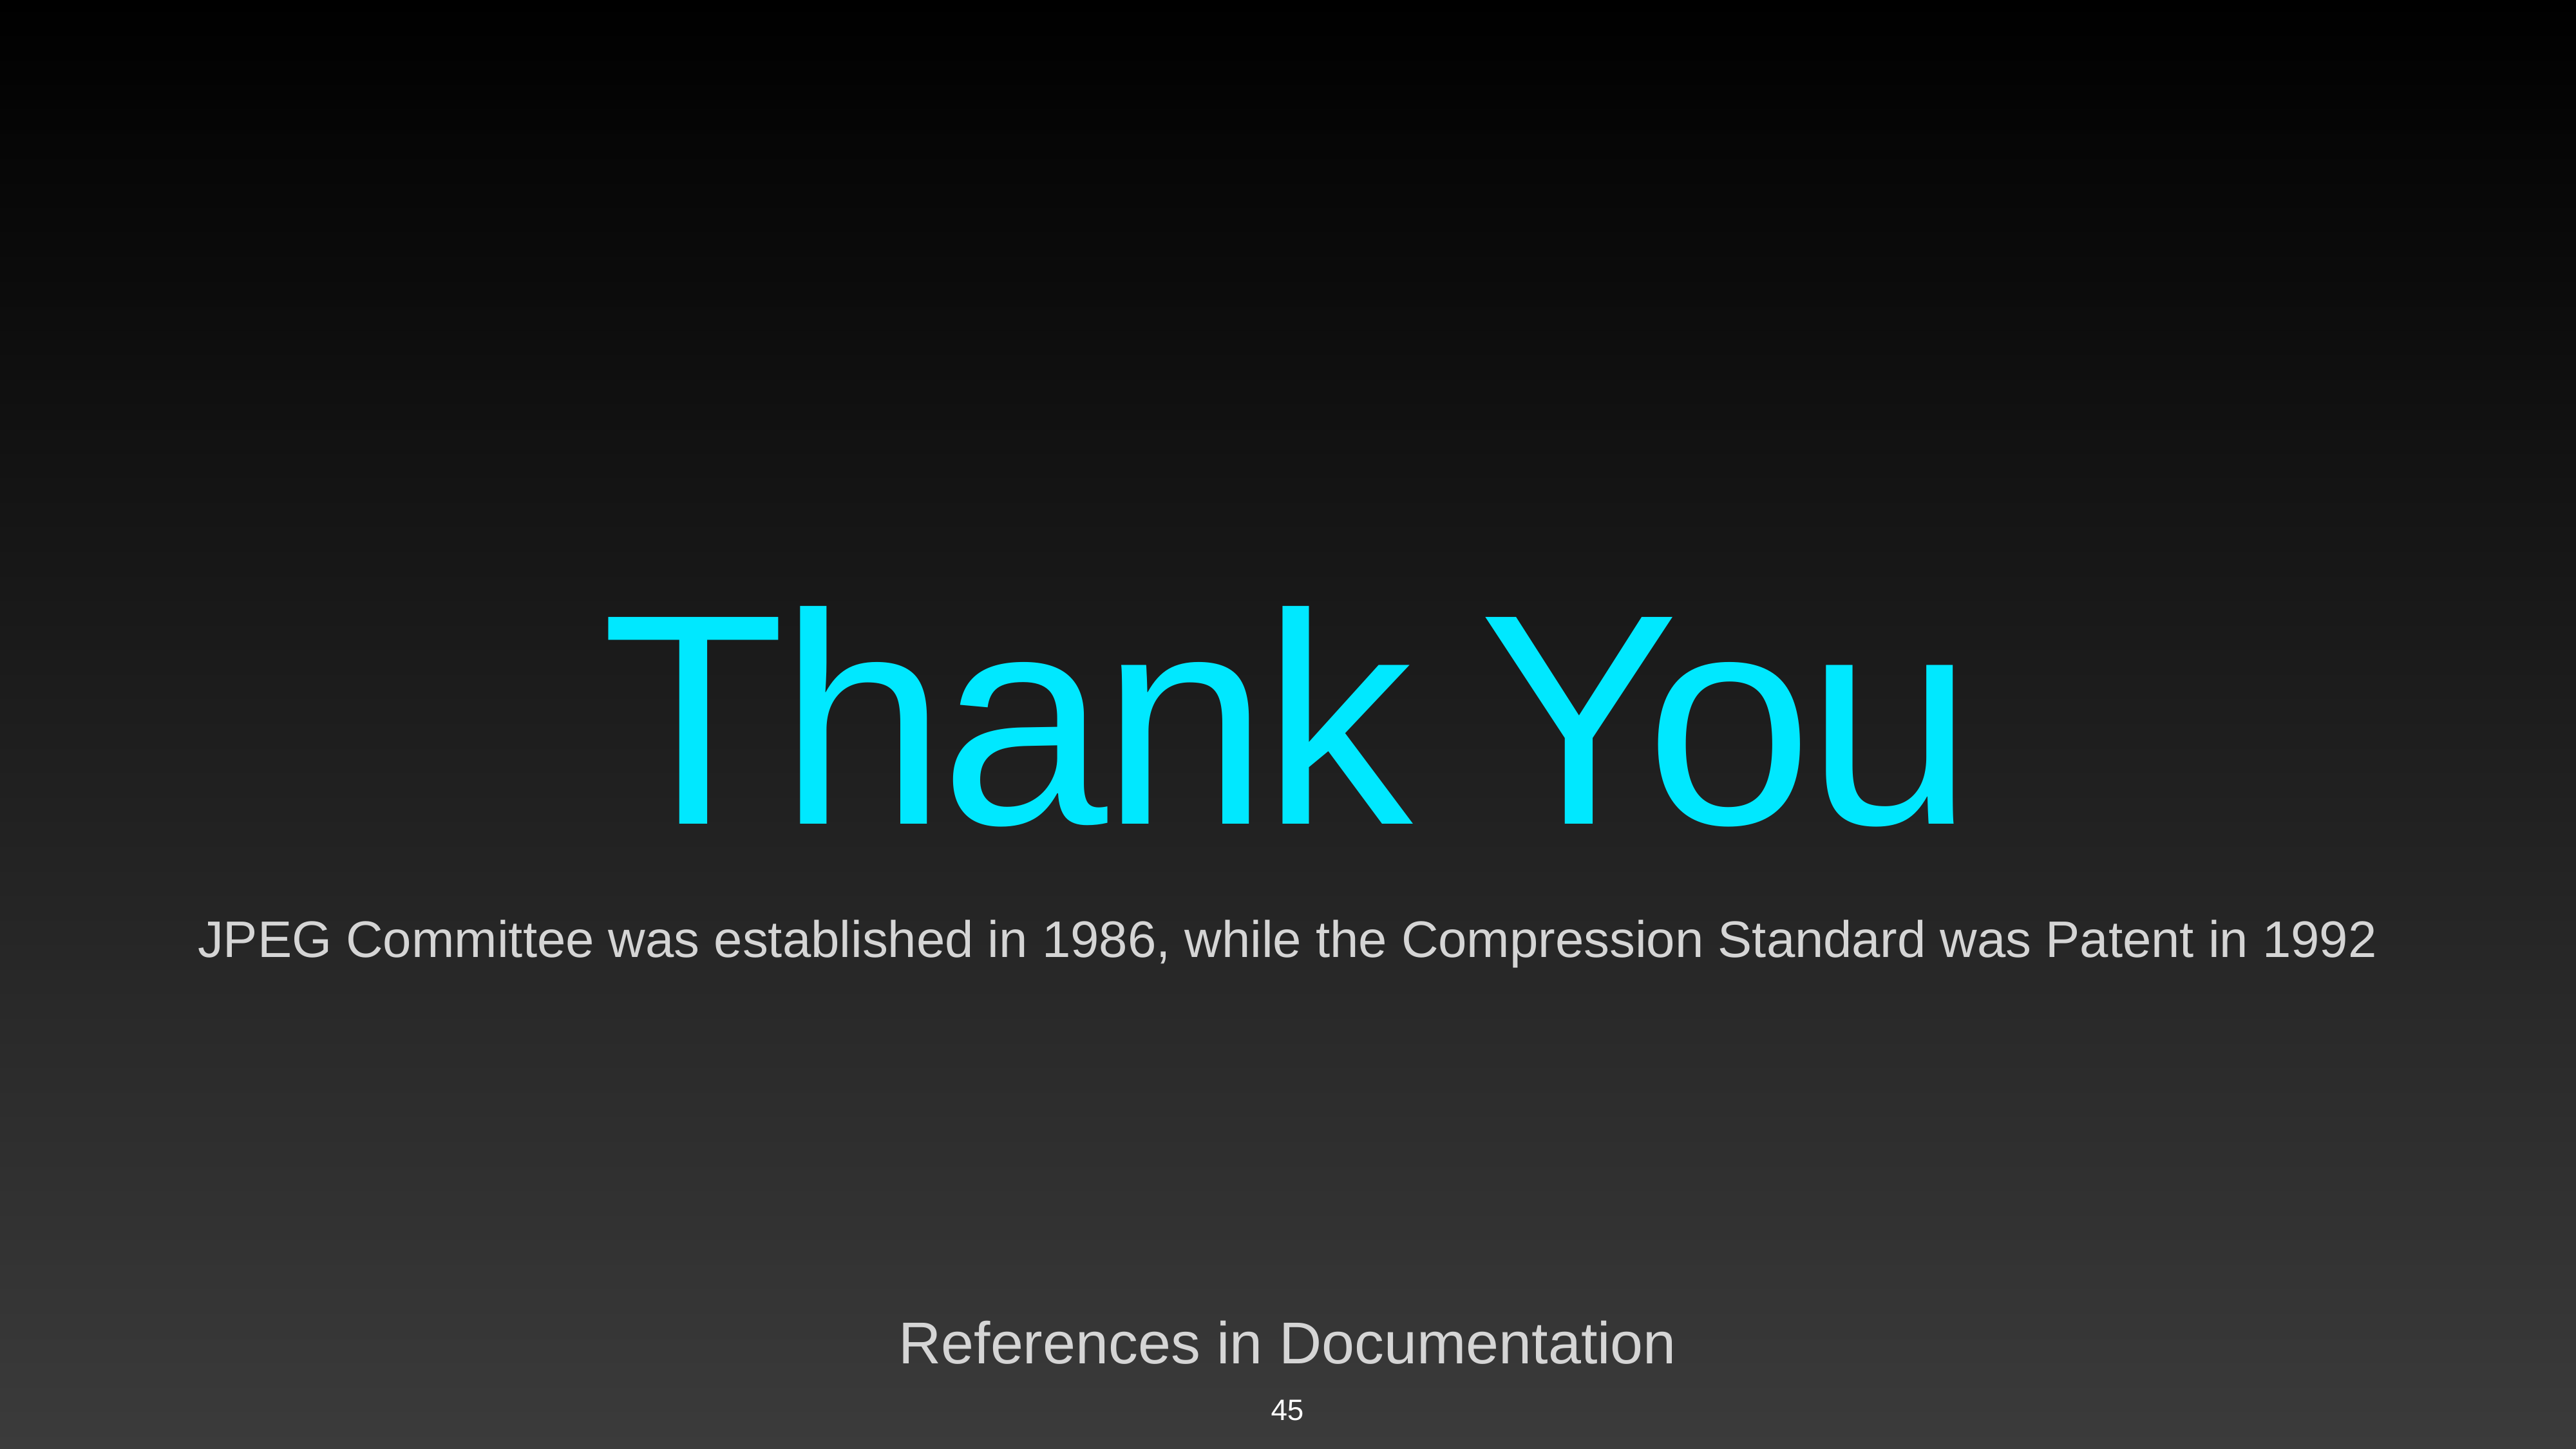

Thank You
JPEG Committee was established in 1986, while the Compression Standard was Patent in 1992
References in Documentation
45